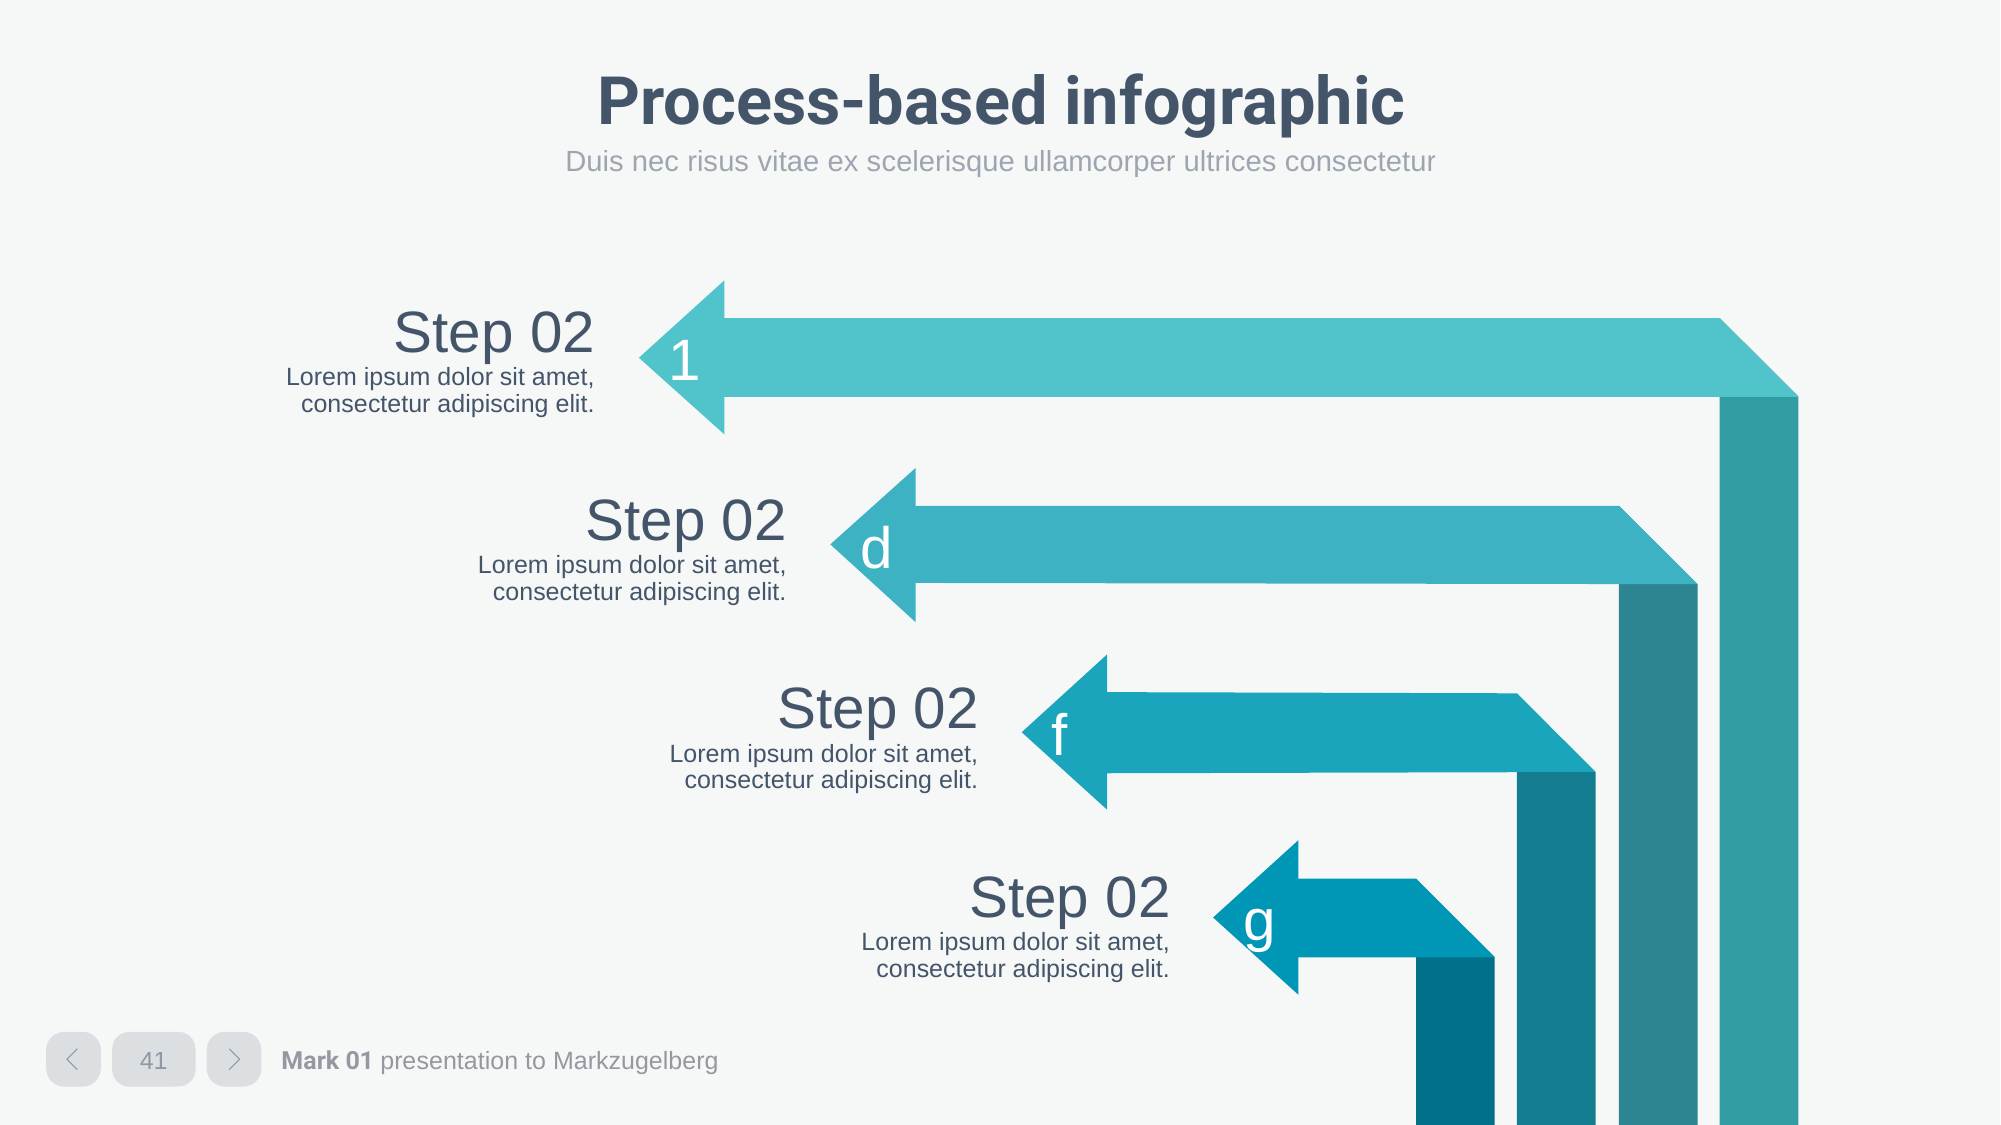

# Process-based infographic
Duis nec risus vitae ex scelerisque ullamcorper ultrices consectetur
1

Step 02
Lorem ipsum dolor sit amet, consectetur adipiscing elit.

d

Step 02
Lorem ipsum dolor sit amet, consectetur adipiscing elit.

f

Step 02
Lorem ipsum dolor sit amet, consectetur adipiscing elit.

g

Step 02
Lorem ipsum dolor sit amet, consectetur adipiscing elit.